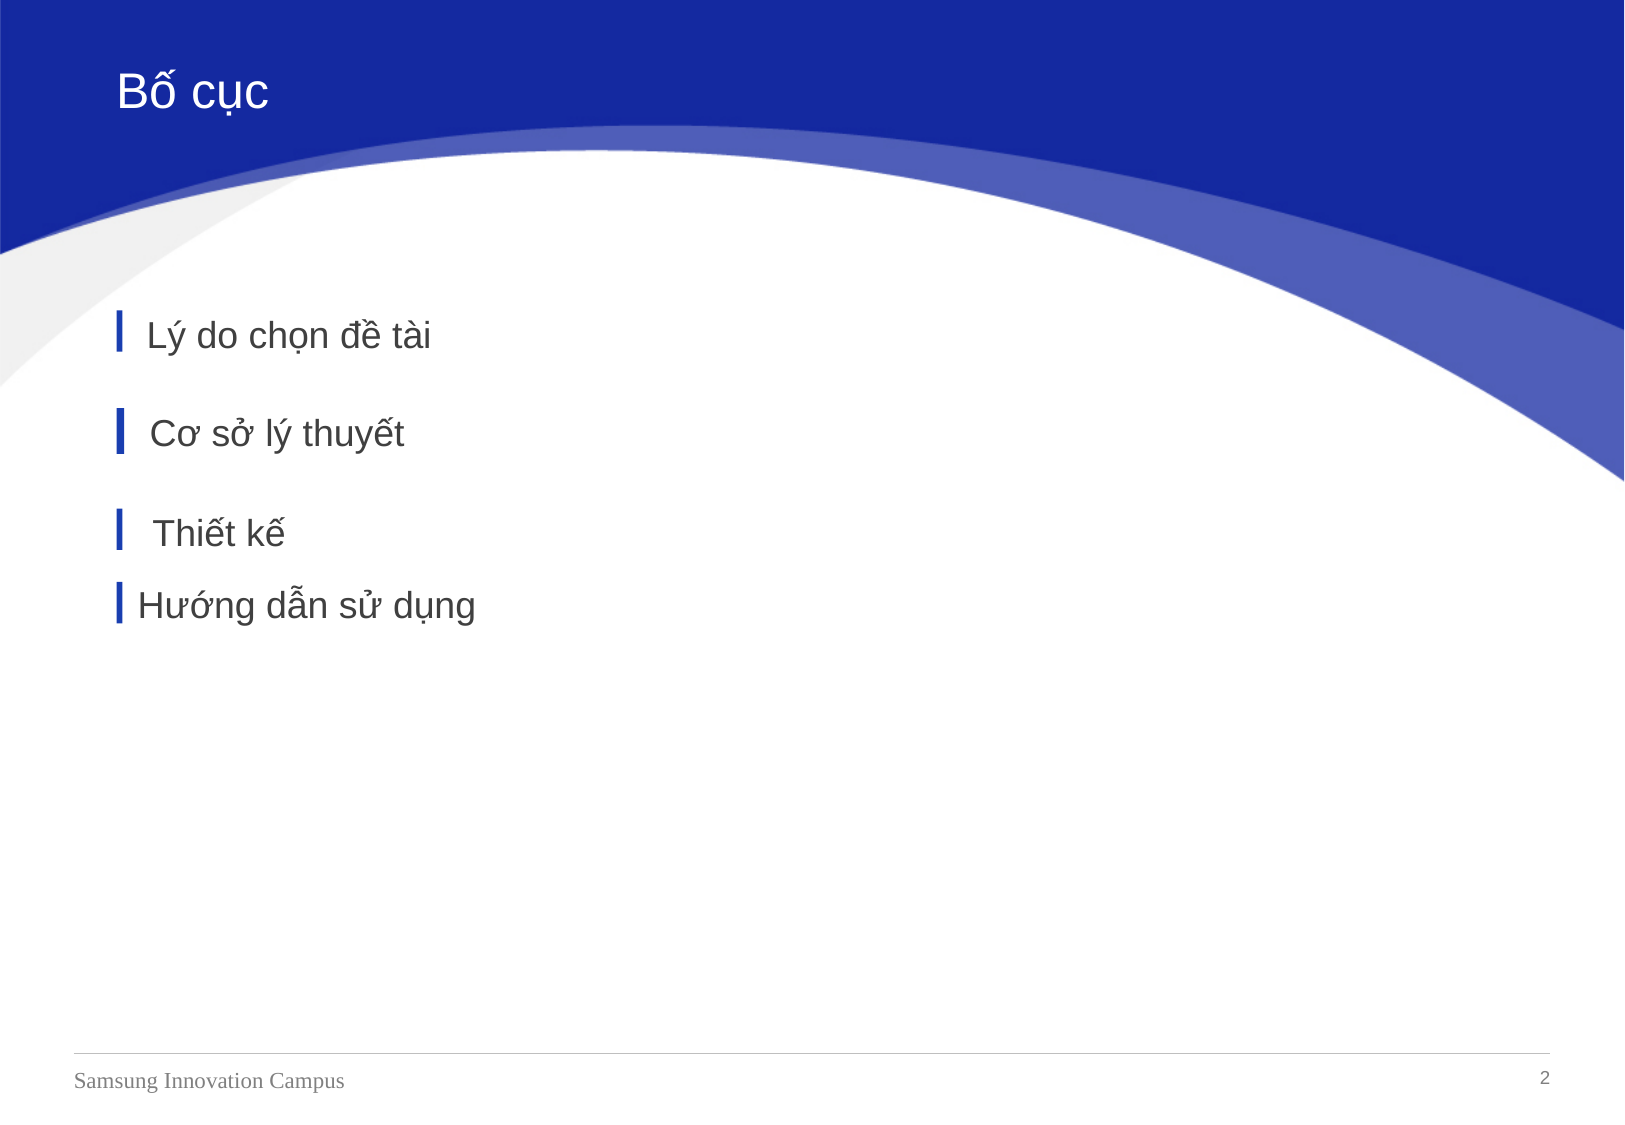

Bố cục

Lý do chọn đề tài

Cơ sở lý thuyết

Thiết kế
Hướng dẫn sử dụng